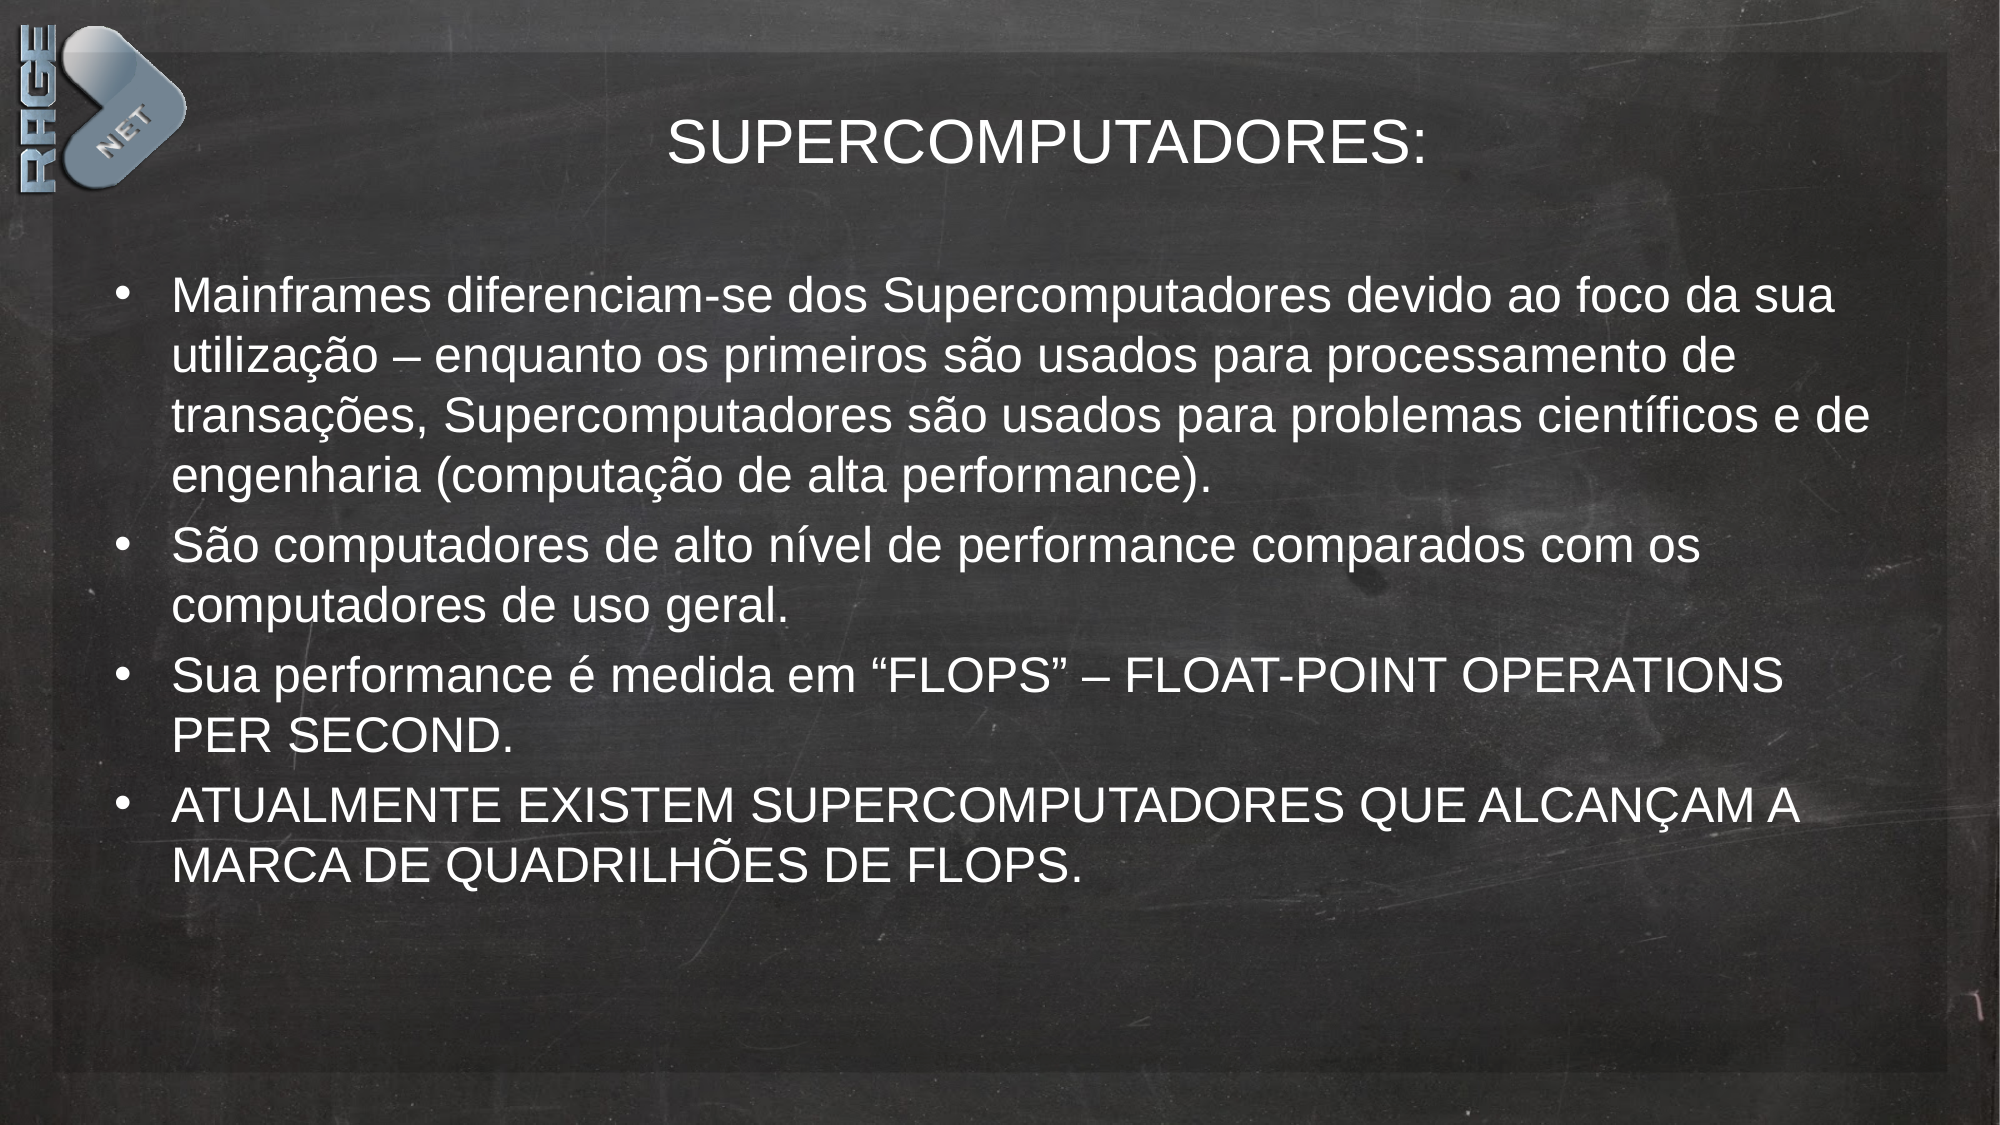

# supercomputadores:
Mainframes diferenciam-se dos Supercomputadores devido ao foco da sua utilização – enquanto os primeiros são usados para processamento de transações, Supercomputadores são usados para problemas científicos e de engenharia (computação de alta performance).
São computadores de alto nível de performance comparados com os computadores de uso geral.
Sua performance é medida em “FLOPS” – FLOAT-POINT OPERATIONS PER SECOND.
ATUALMENTE EXISTEM SUPERCOMPUTADORES QUE ALCANÇAM A MARCA DE QUADRILHÕES DE FLOPS.